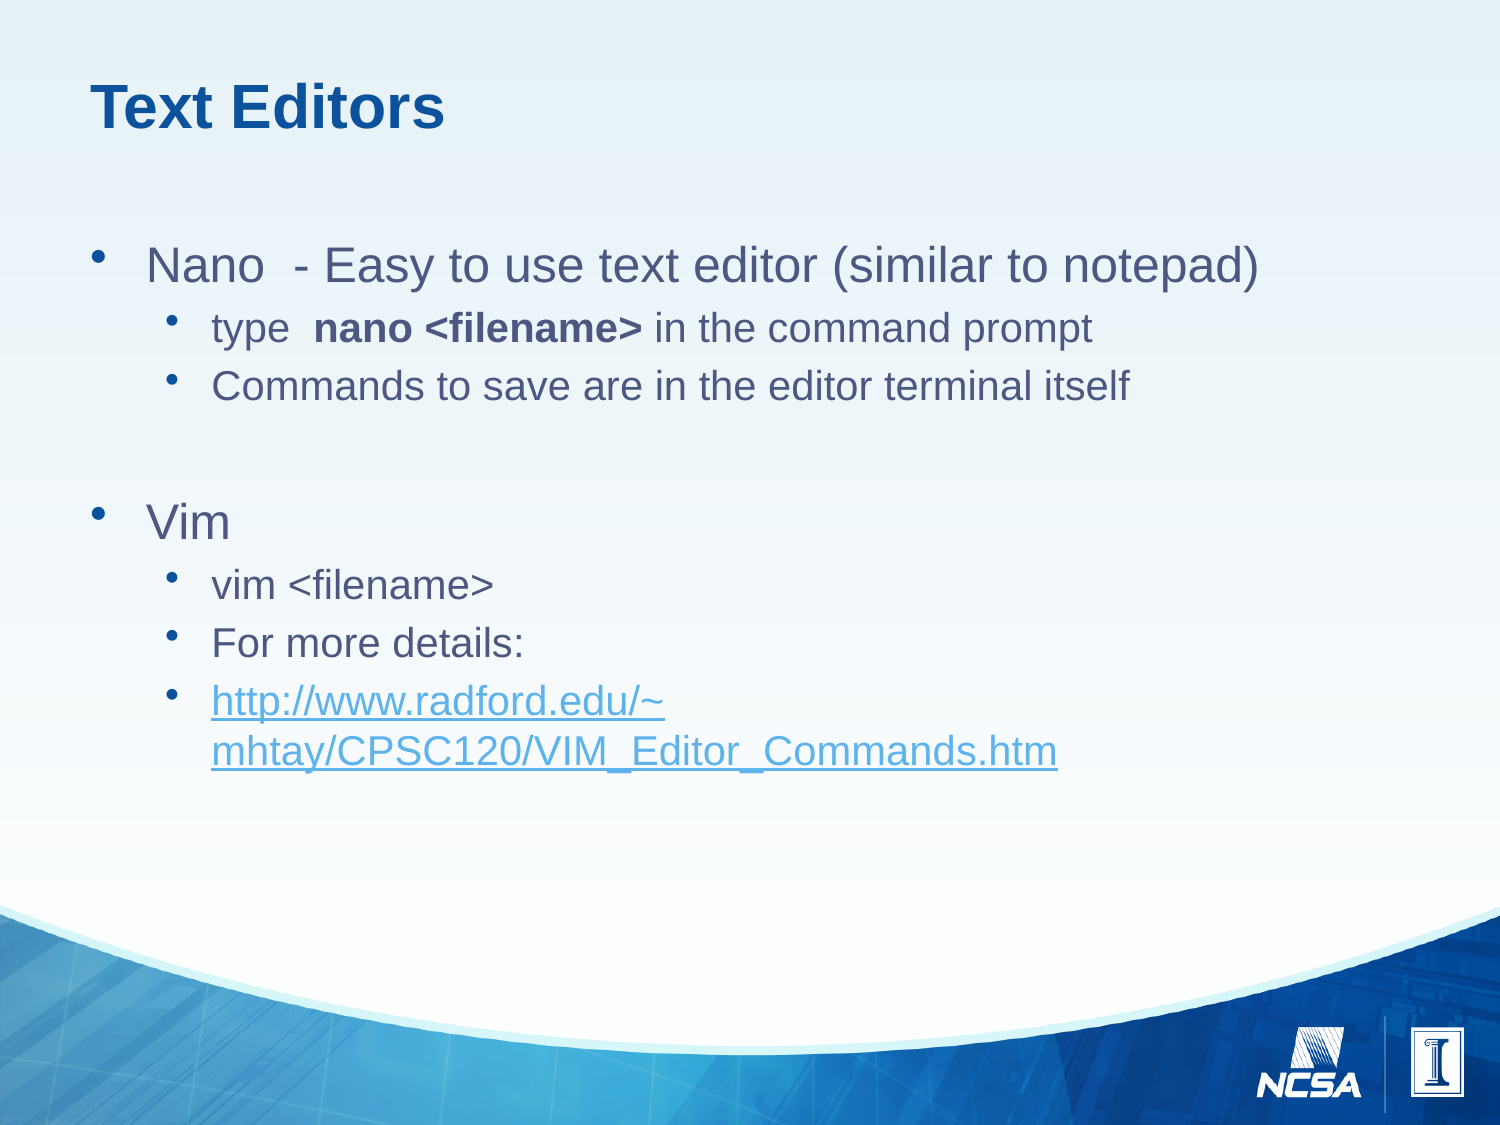

# Text Editors
Nano  - Easy to use text editor (similar to notepad)
type  nano <filename> in the command prompt
Commands to save are in the editor terminal itself

Vim
vim <filename>
For more details:
http://www.radford.edu/~mhtay/CPSC120/VIM_Editor_Commands.htm